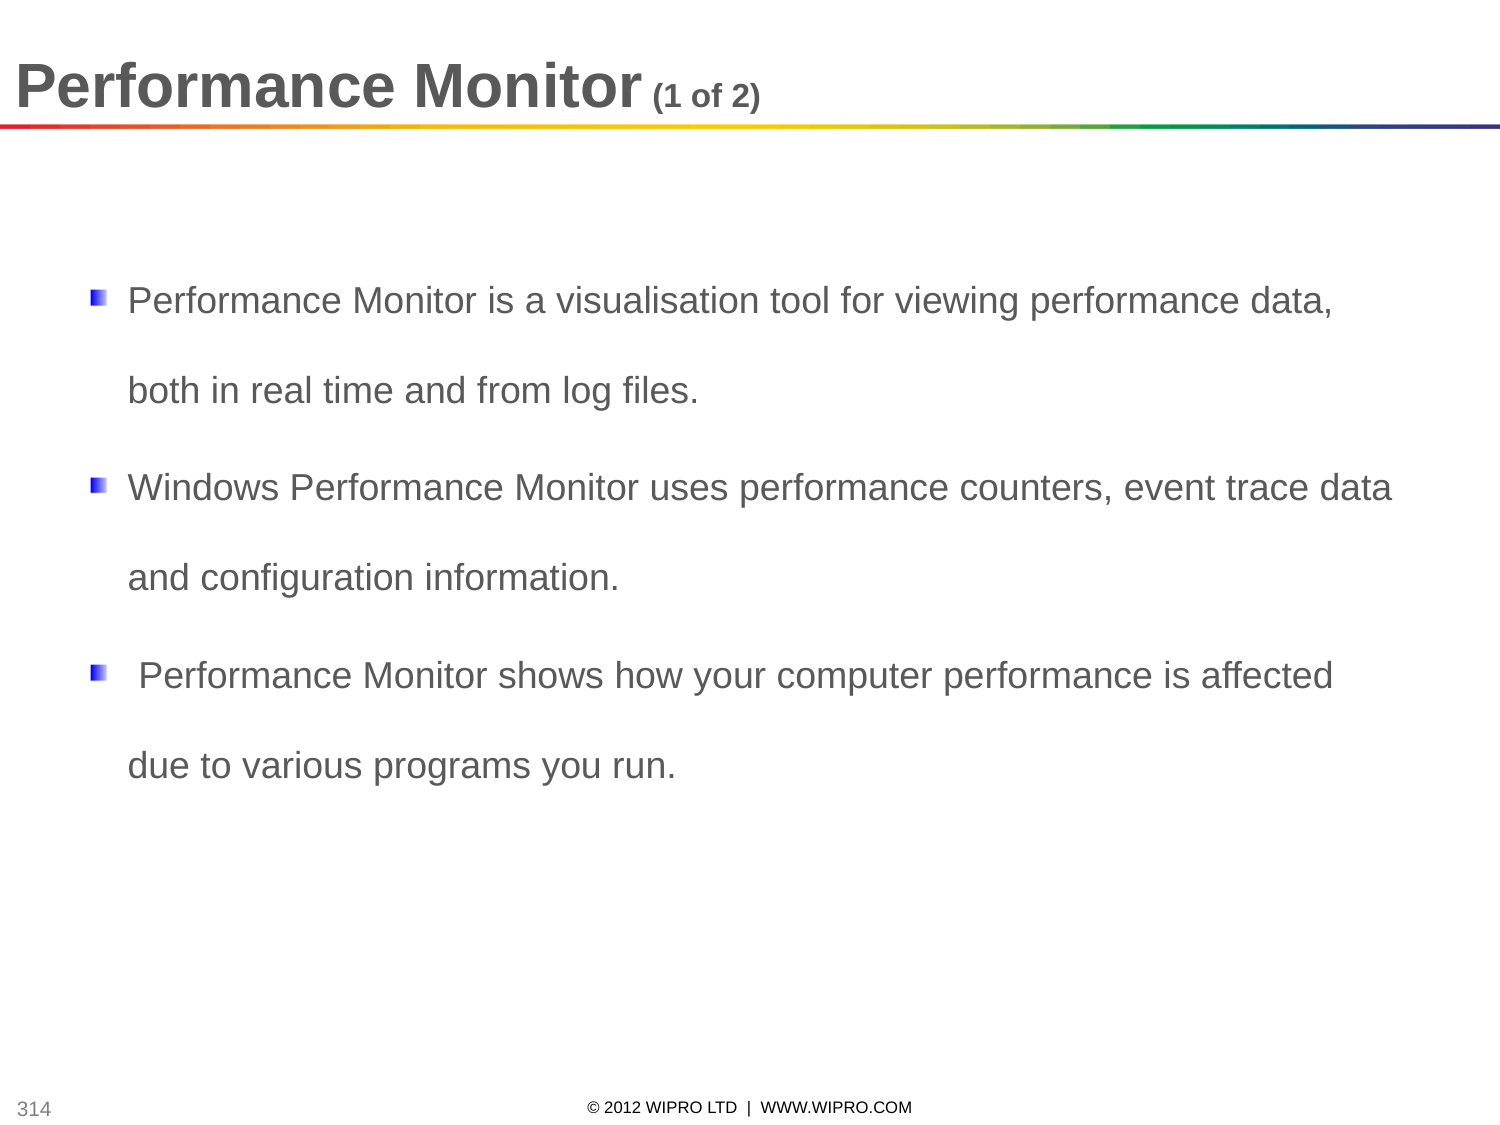

Performance Monitor (1 of 2)
Performance Monitor is a visualisation tool for viewing performance data, both in real time and from log files.
Windows Performance Monitor uses performance counters, event trace data and configuration information.
 Performance Monitor shows how your computer performance is affected  due to various programs you run.